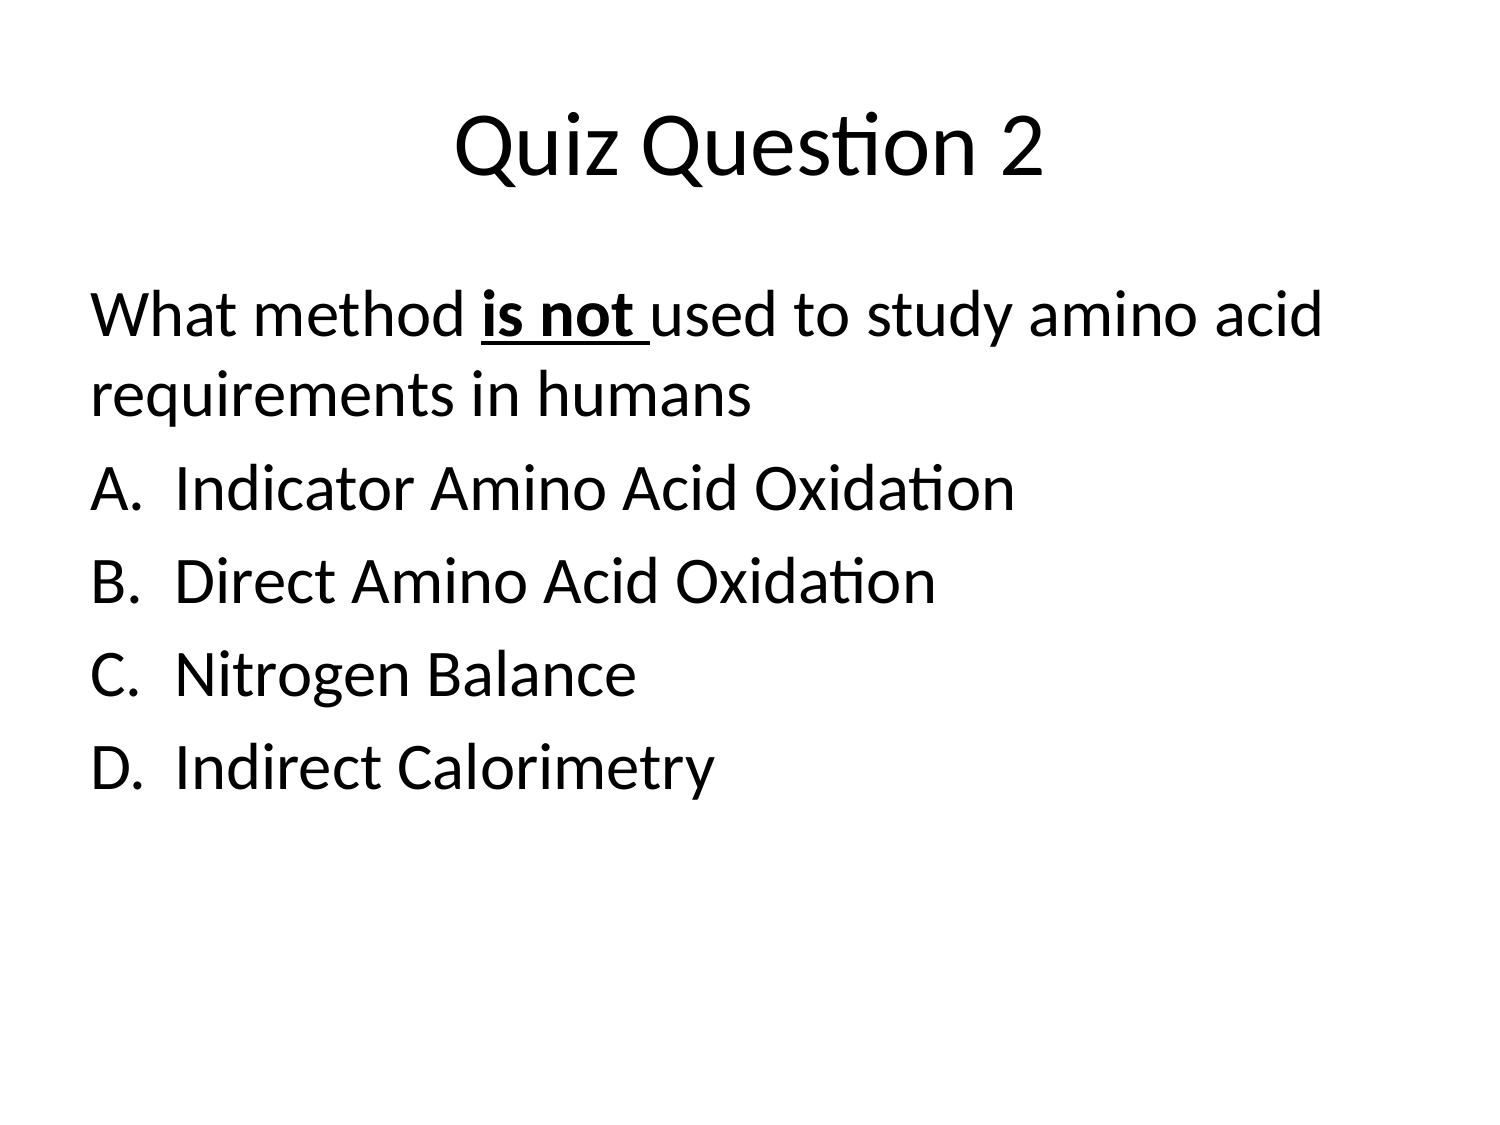

# Quiz Question 2
What method is not used to study amino acid requirements in humans
Indicator Amino Acid Oxidation
Direct Amino Acid Oxidation
Nitrogen Balance
Indirect Calorimetry